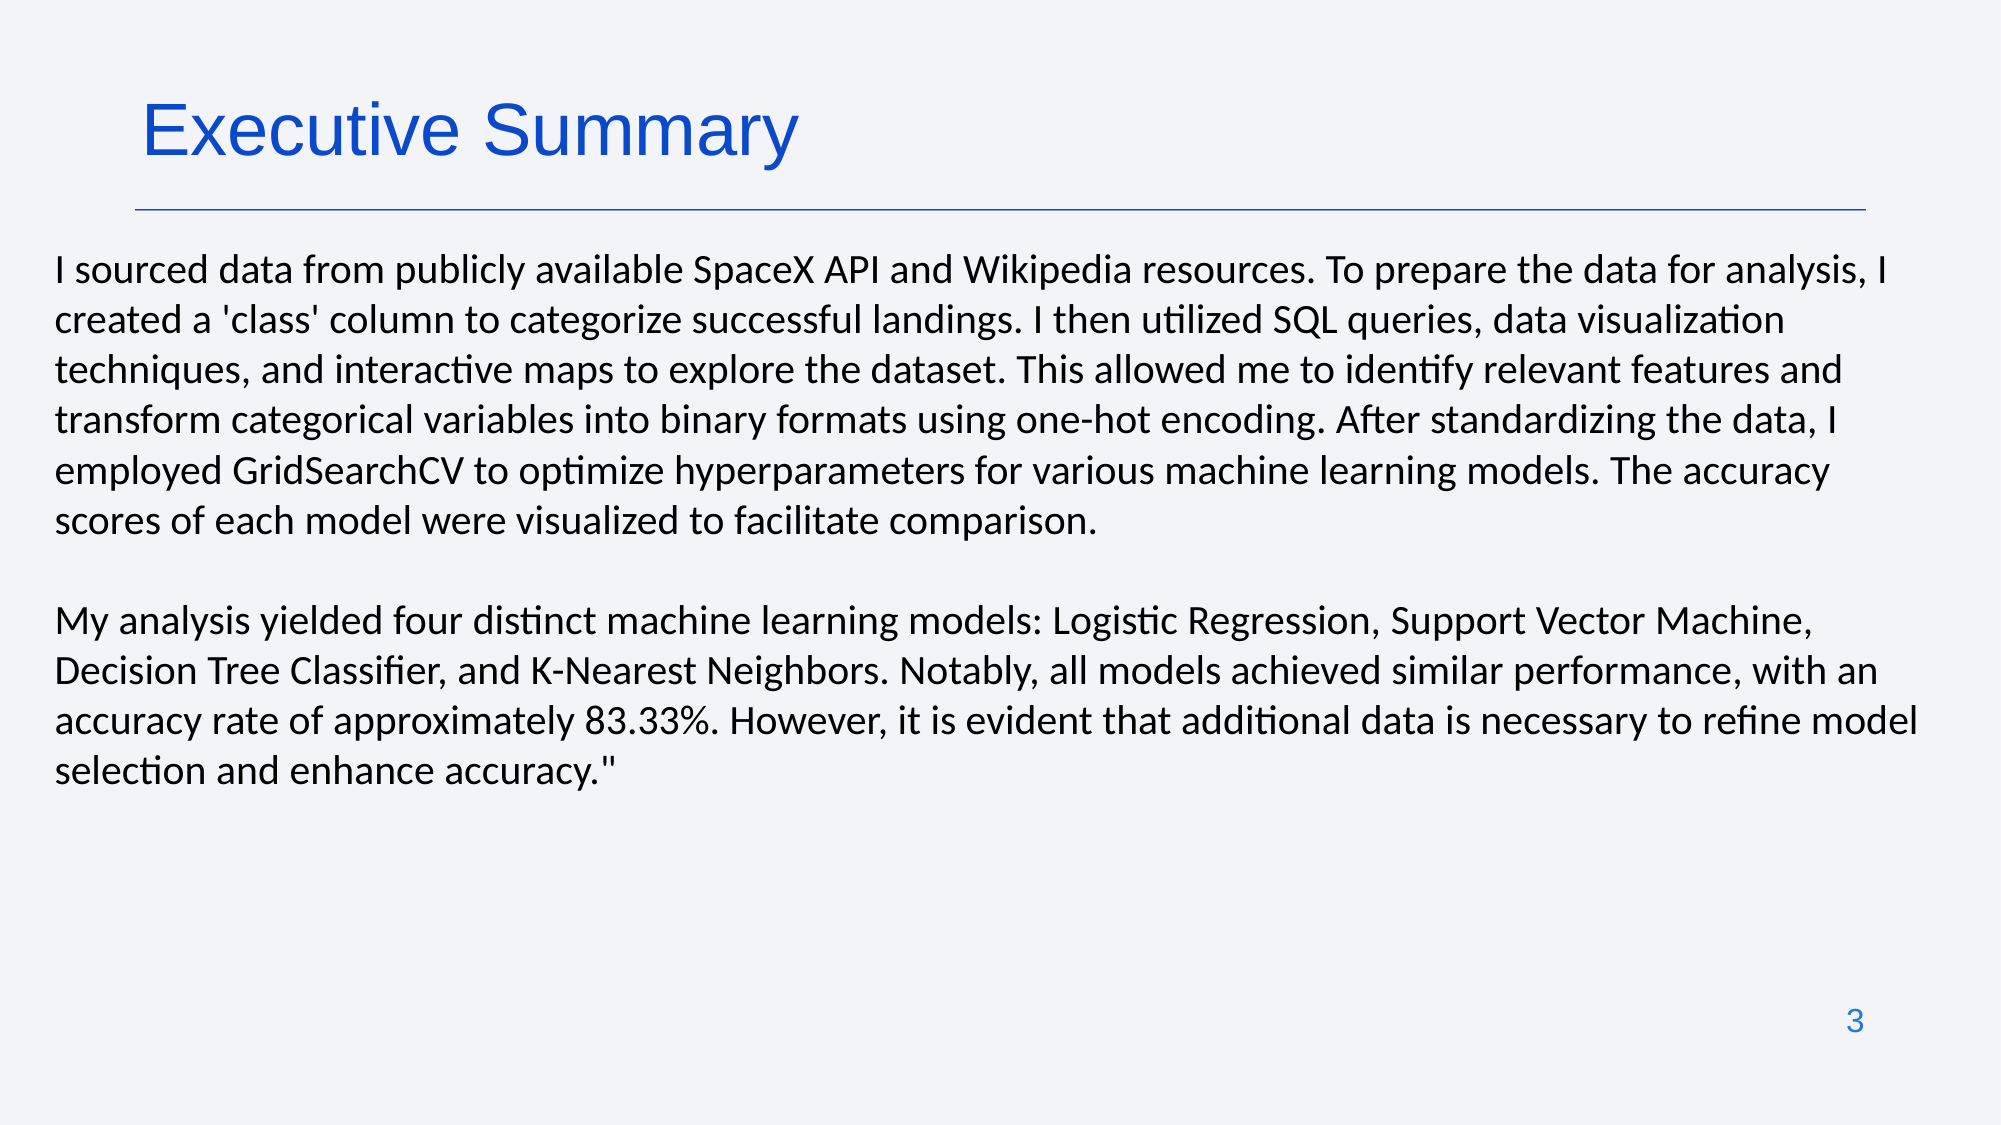

Executive Summary
I sourced data from publicly available SpaceX API and Wikipedia resources. To prepare the data for analysis, I created a 'class' column to categorize successful landings. I then utilized SQL queries, data visualization techniques, and interactive maps to explore the dataset. This allowed me to identify relevant features and transform categorical variables into binary formats using one-hot encoding. After standardizing the data, I employed GridSearchCV to optimize hyperparameters for various machine learning models. The accuracy scores of each model were visualized to facilitate comparison.

My analysis yielded four distinct machine learning models: Logistic Regression, Support Vector Machine, Decision Tree Classifier, and K-Nearest Neighbors. Notably, all models achieved similar performance, with an accuracy rate of approximately 83.33%. However, it is evident that additional data is necessary to refine model selection and enhance accuracy."

3